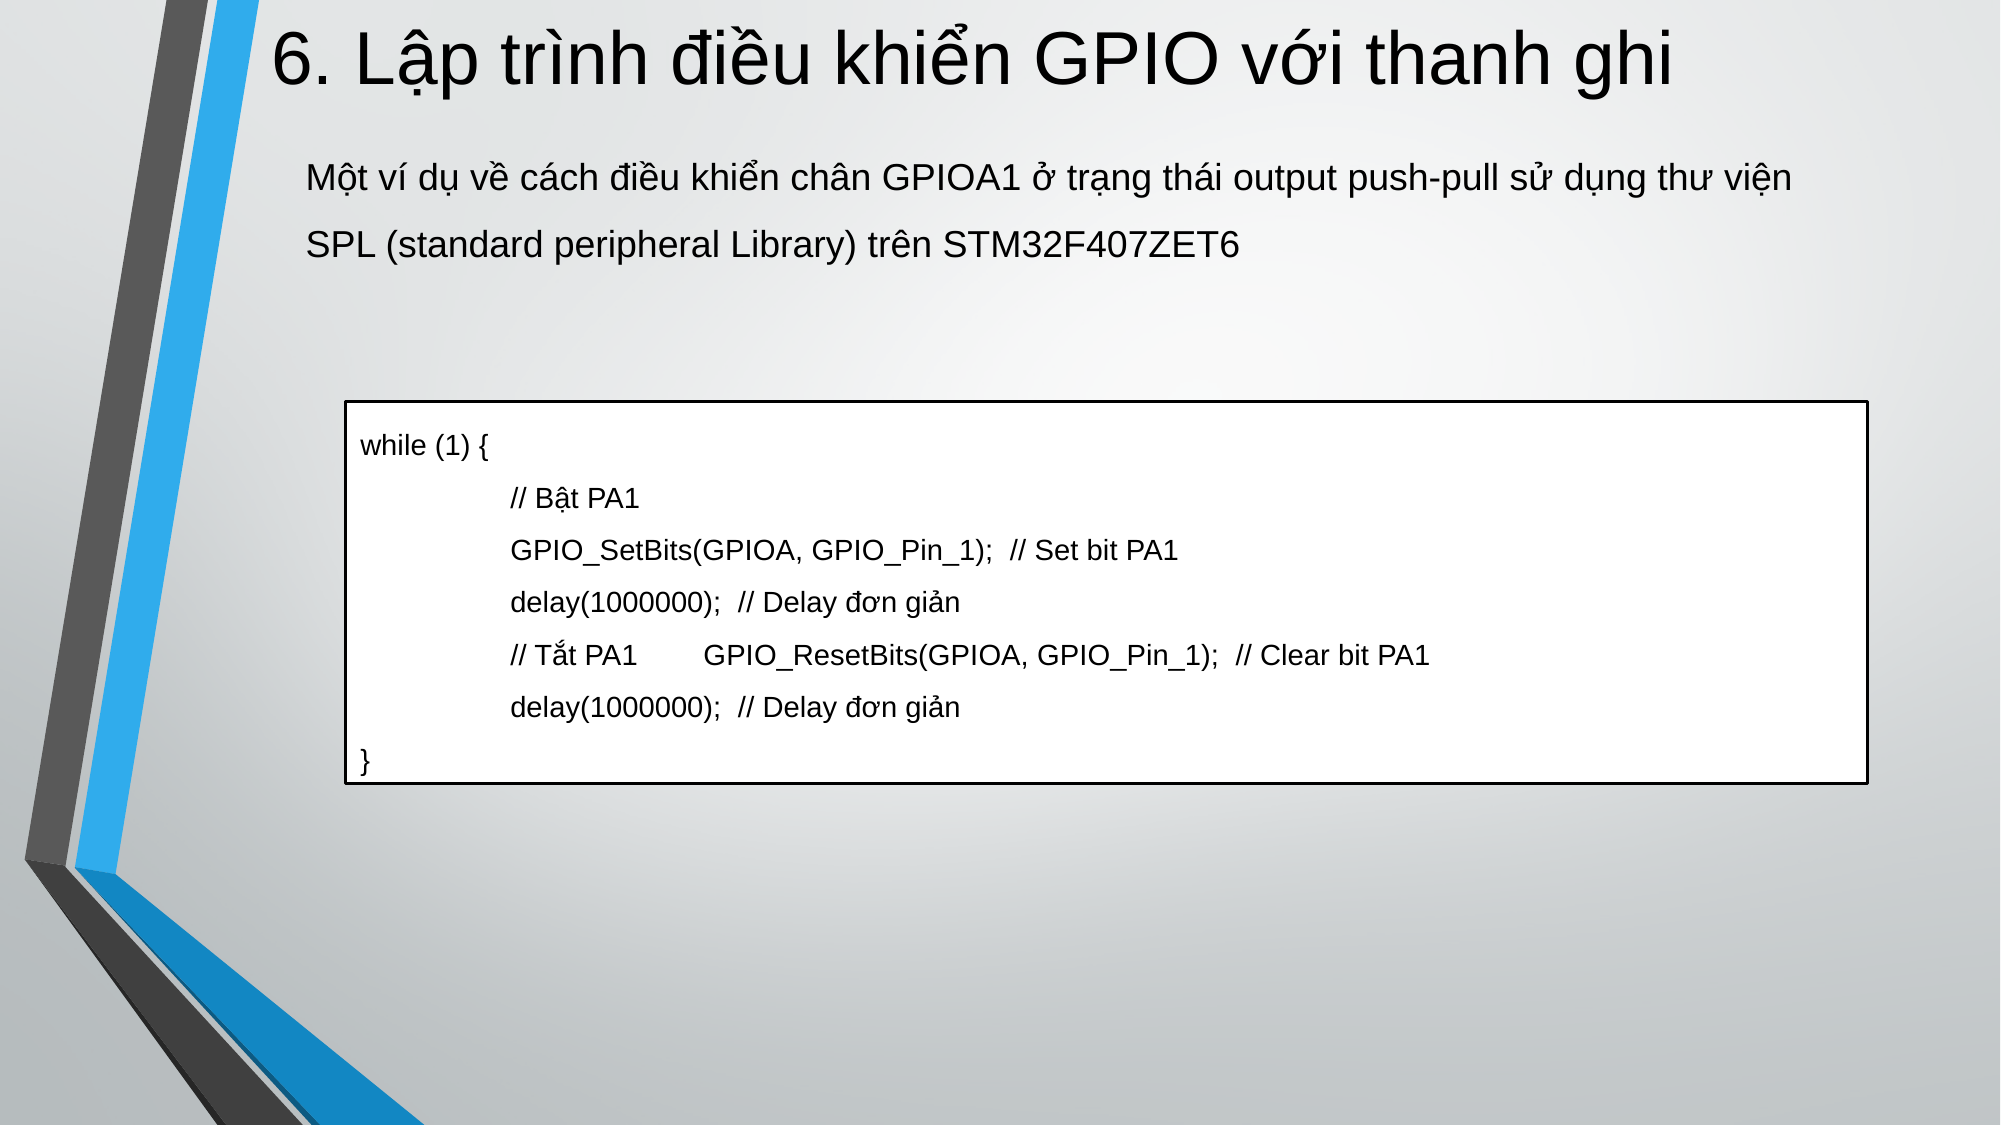

# 6. Lập trình điều khiển GPIO với thanh ghi
Một ví dụ về cách điều khiển chân GPIOA1 ở trạng thái output push-pull sử dụng thư viện SPL (standard peripheral Library) trên STM32F407ZET6
while (1) {
	// Bật PA1
	GPIO_SetBits(GPIOA, GPIO_Pin_1);  // Set bit PA1
	delay(1000000);  // Delay đơn giản
	// Tắt PA1        GPIO_ResetBits(GPIOA, GPIO_Pin_1);  // Clear bit PA1
	delay(1000000);  // Delay đơn giản
}